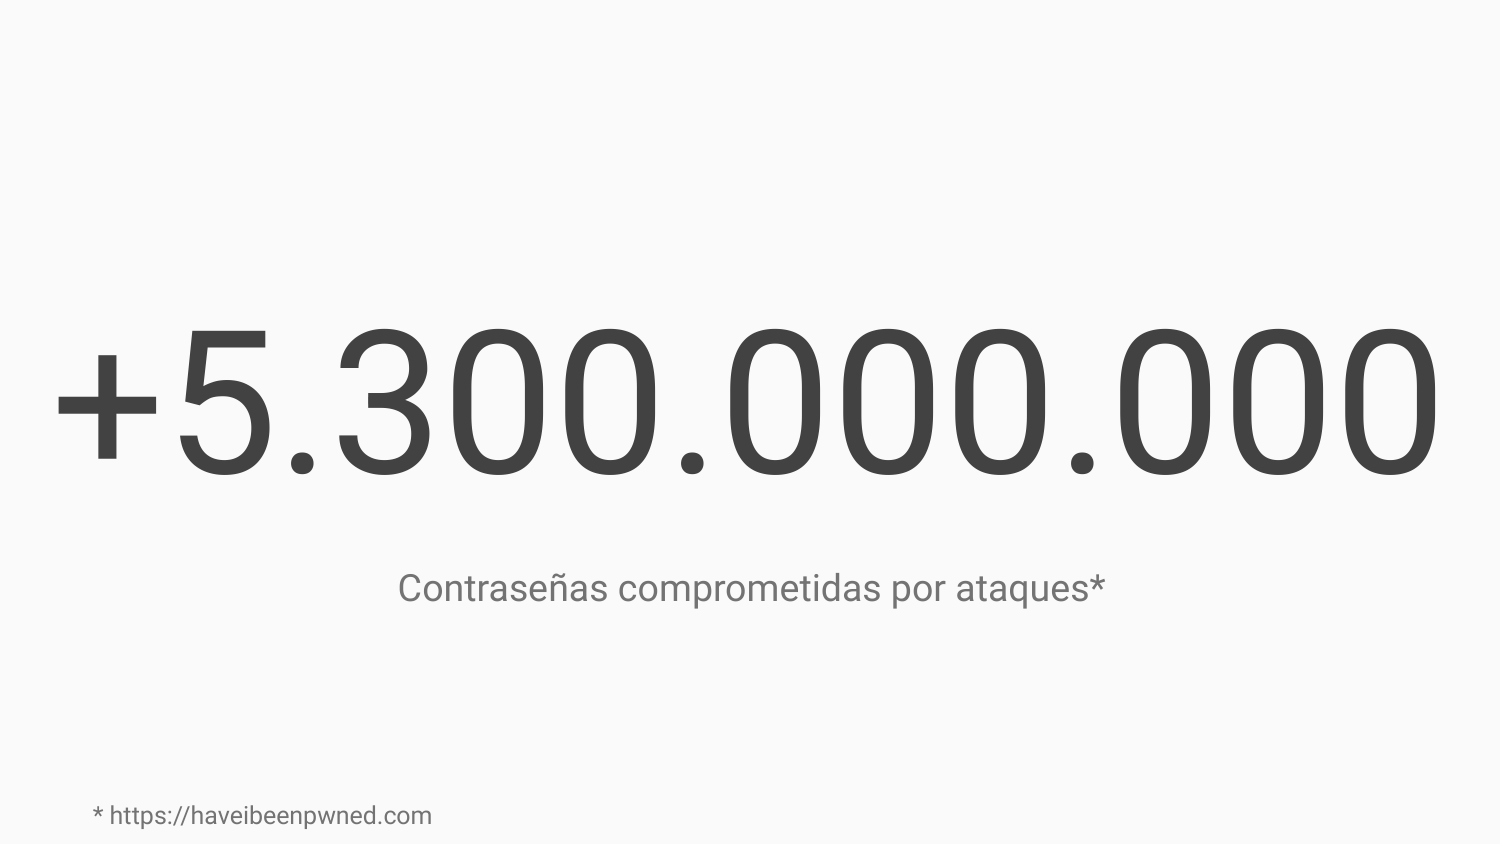

# +5.300.000.000
Contraseñas comprometidas por ataques*

* https://haveibeenpwned.com